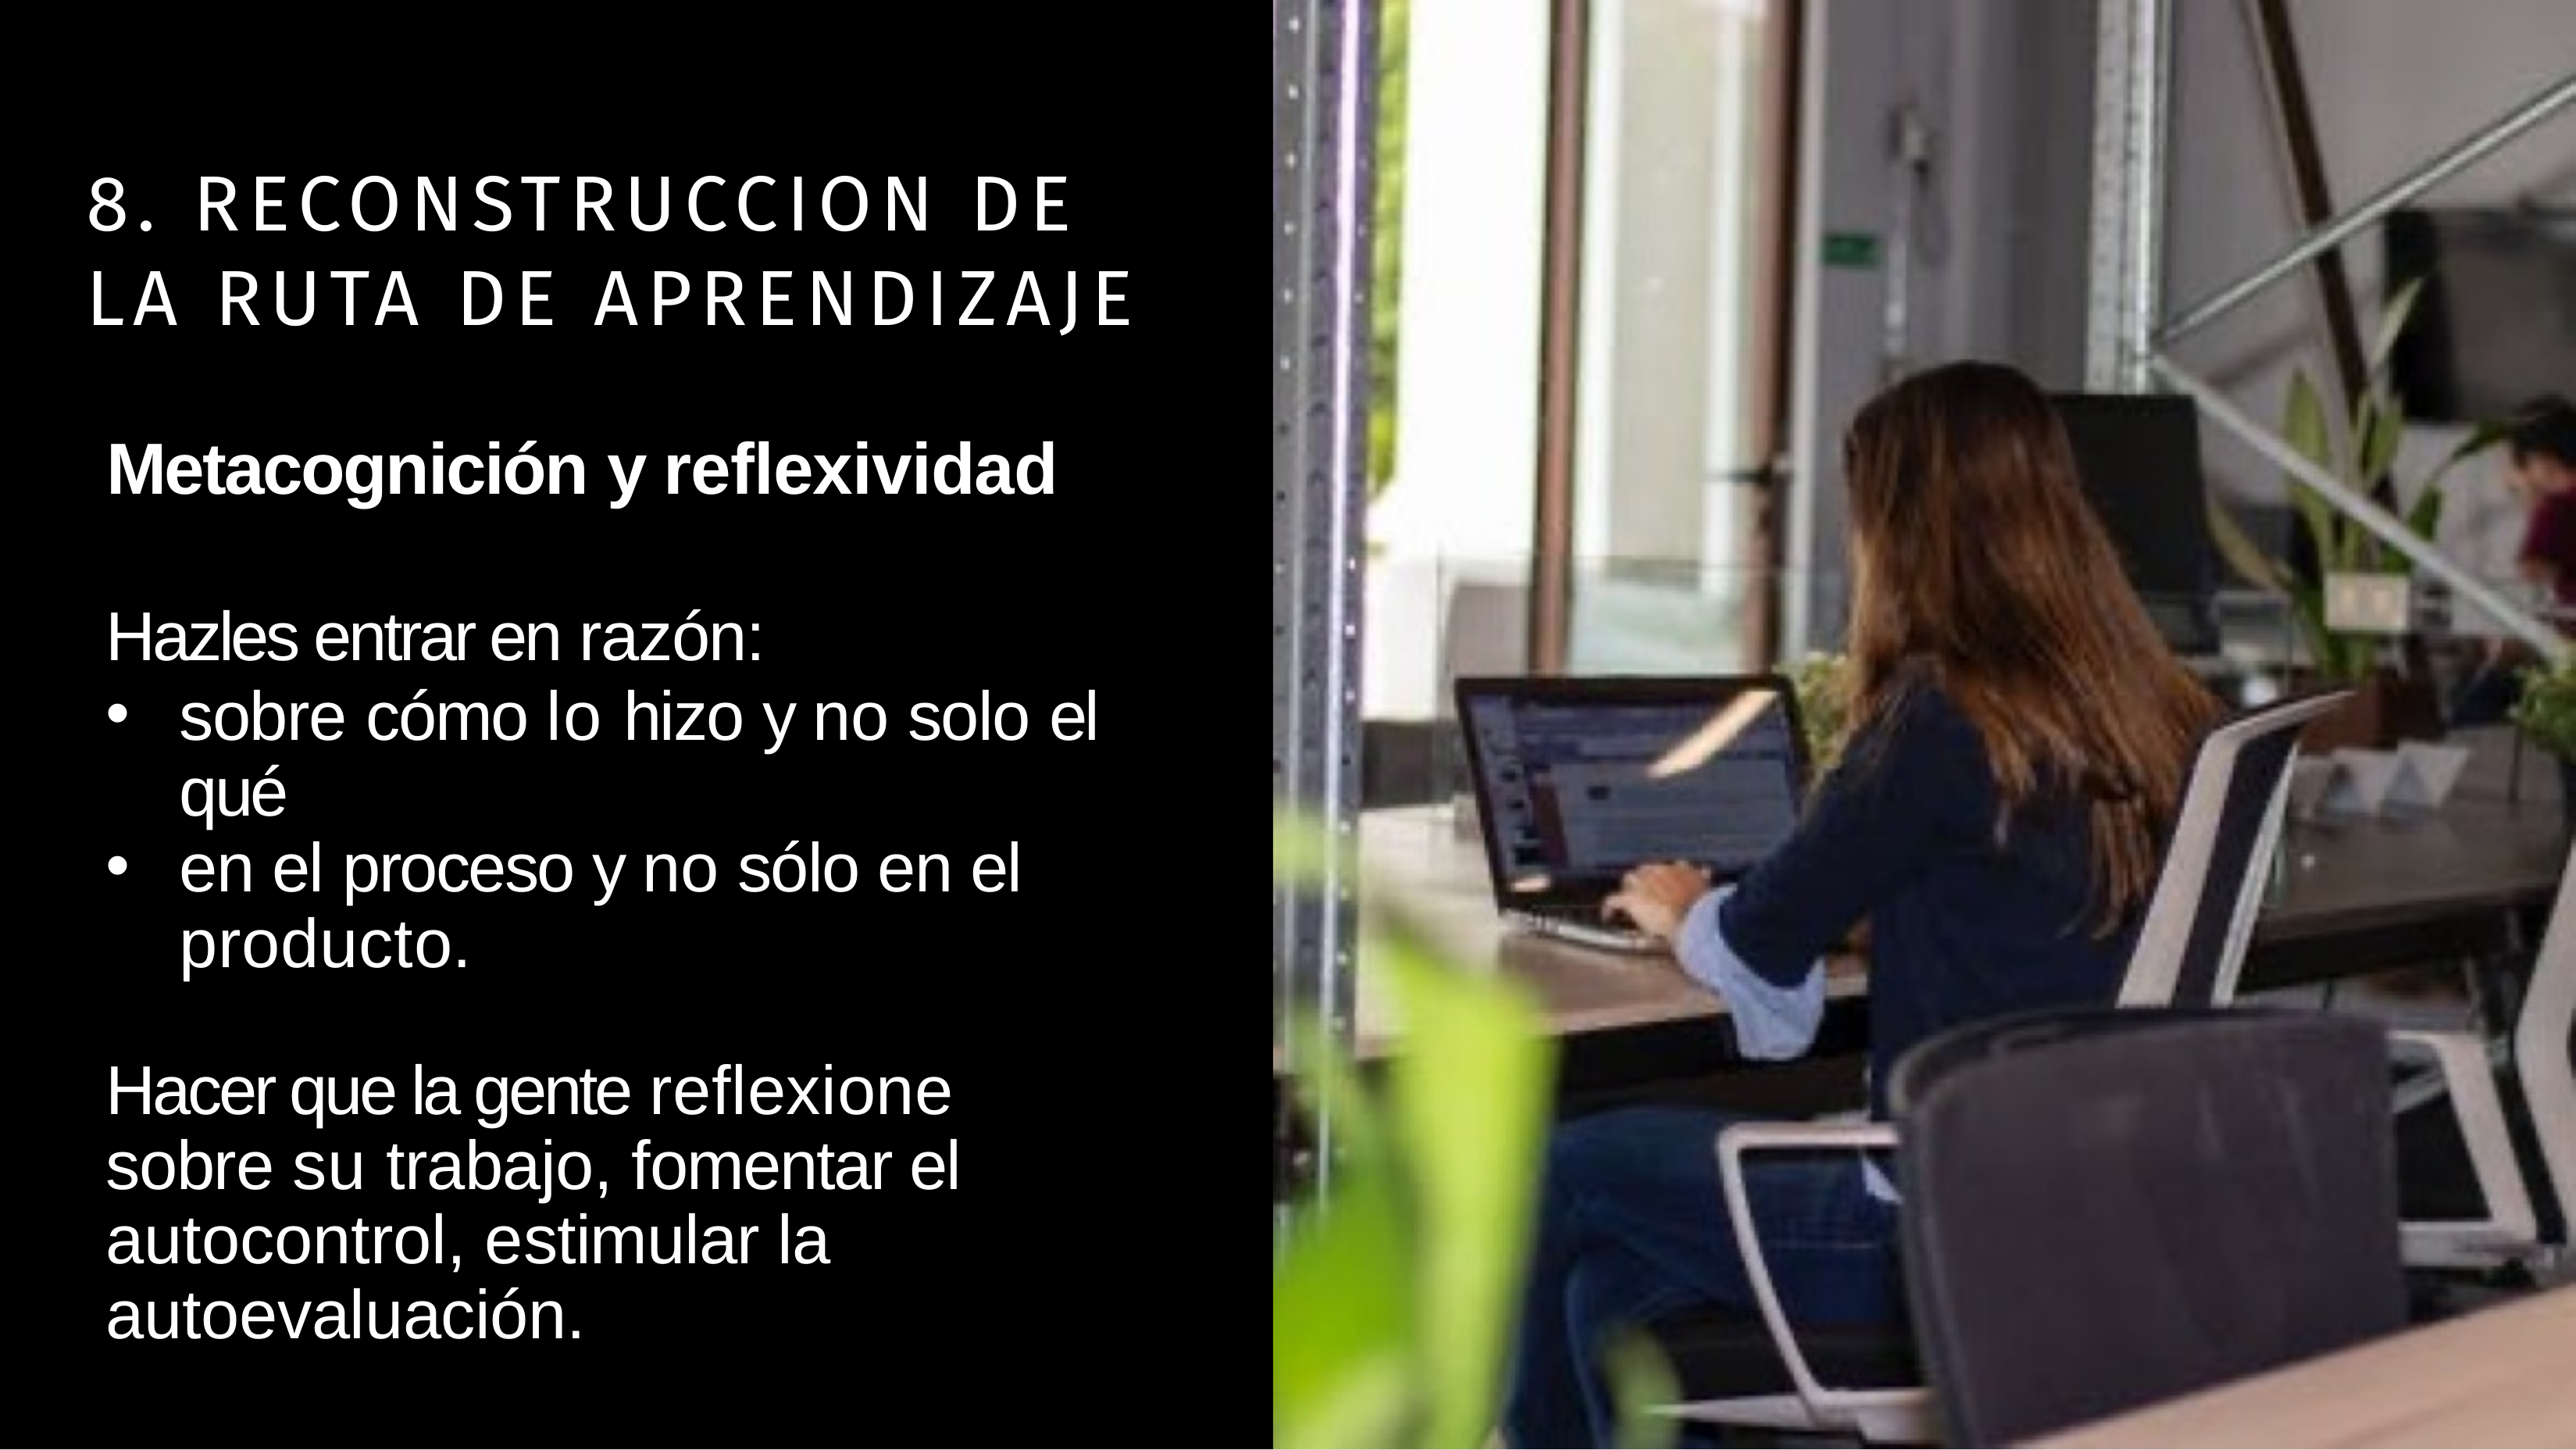

8. RECONSTRUCCION DE LA RUTA DE APRENDIZAJE
# Metacognición y reflexividad
Hazles entrar en razón:
sobre cómo lo hizo y no solo el qué
en el proceso y no sólo en el producto.
Hacer que la gente reflexione sobre su trabajo, fomentar el autocontrol, estimular la autoevaluación.